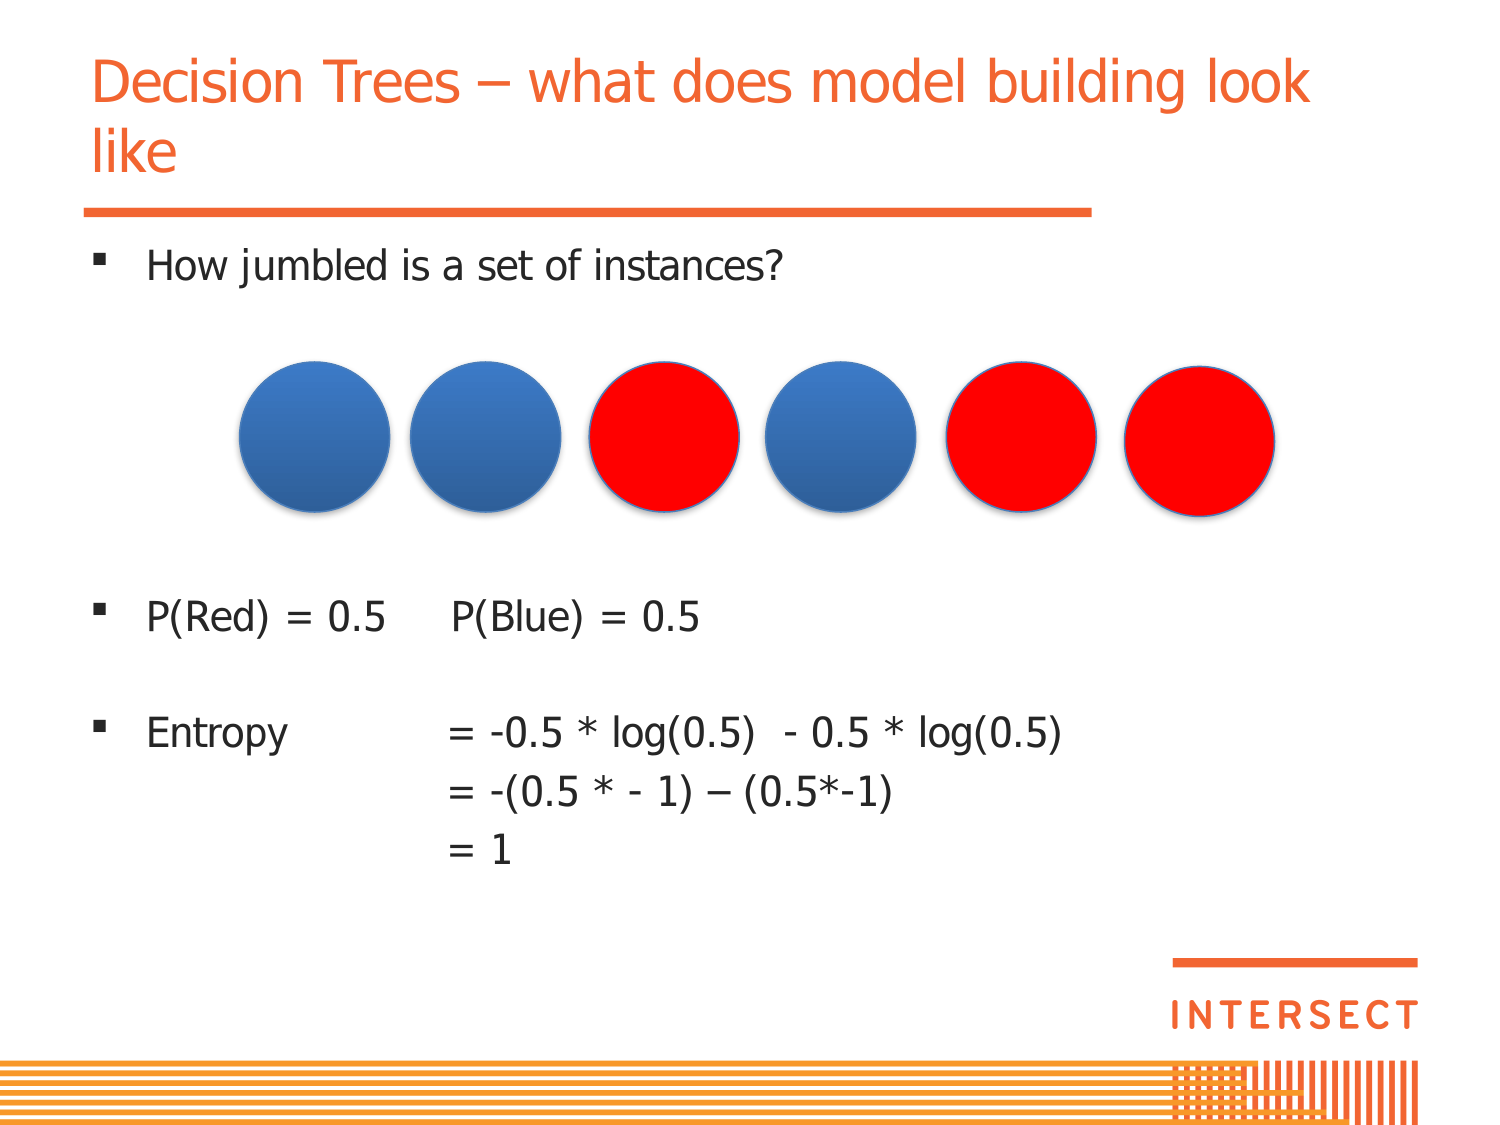

# Decision Trees – what does model building look like
How jumbled is a set of instances?

P(Red) = 0.5     P(Blue) = 0.5

Entropy 	= -0.5 * log(0.5)  - 0.5 * log(0.5)
			= -(0.5 * - 1) – (0.5*-1)
			= 1